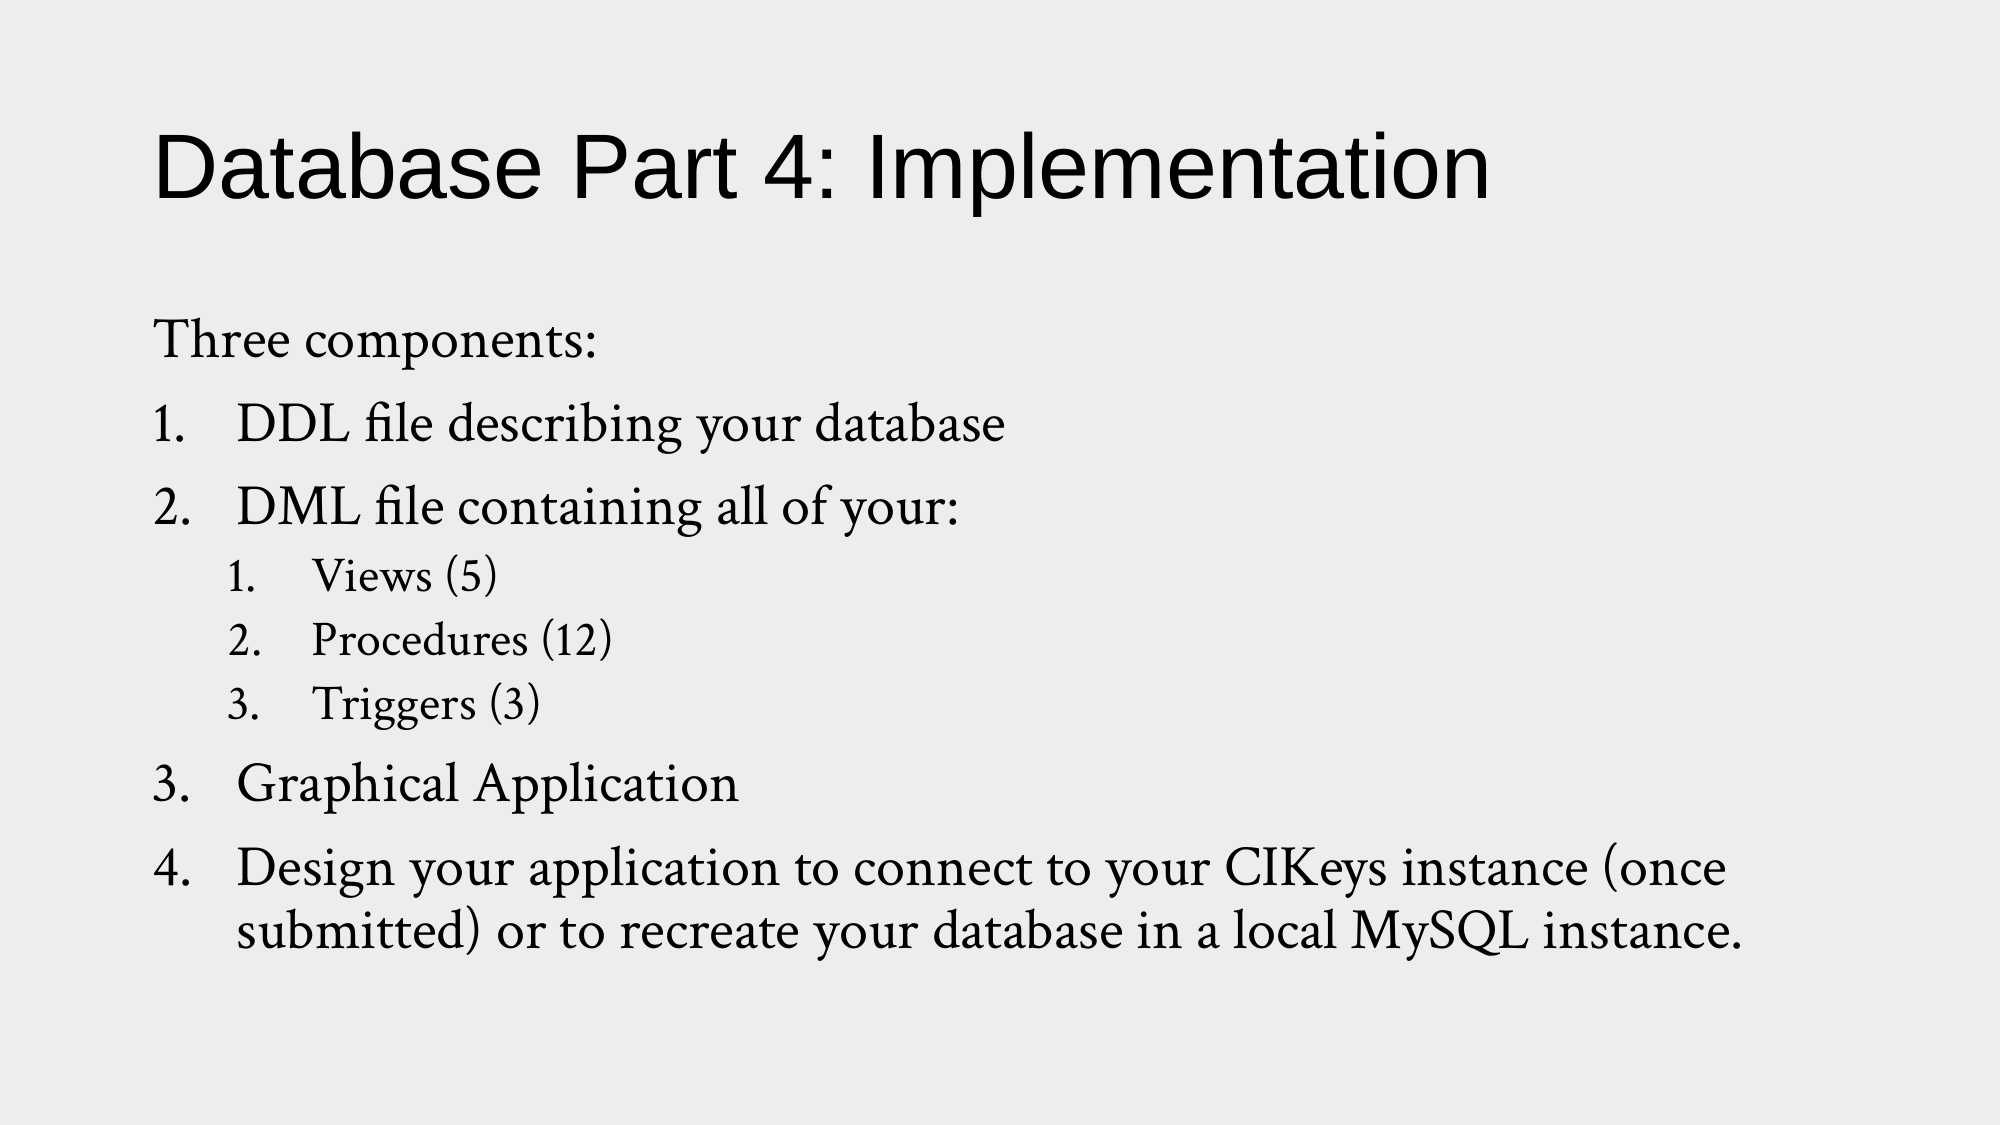

# Database Part 4: Implementation
Three components:
DDL file describing your database
DML file containing all of your:
Views (5)
Procedures (12)
Triggers (3)
Graphical Application
Design your application to connect to your CIKeys instance (once submitted) or to recreate your database in a local MySQL instance.